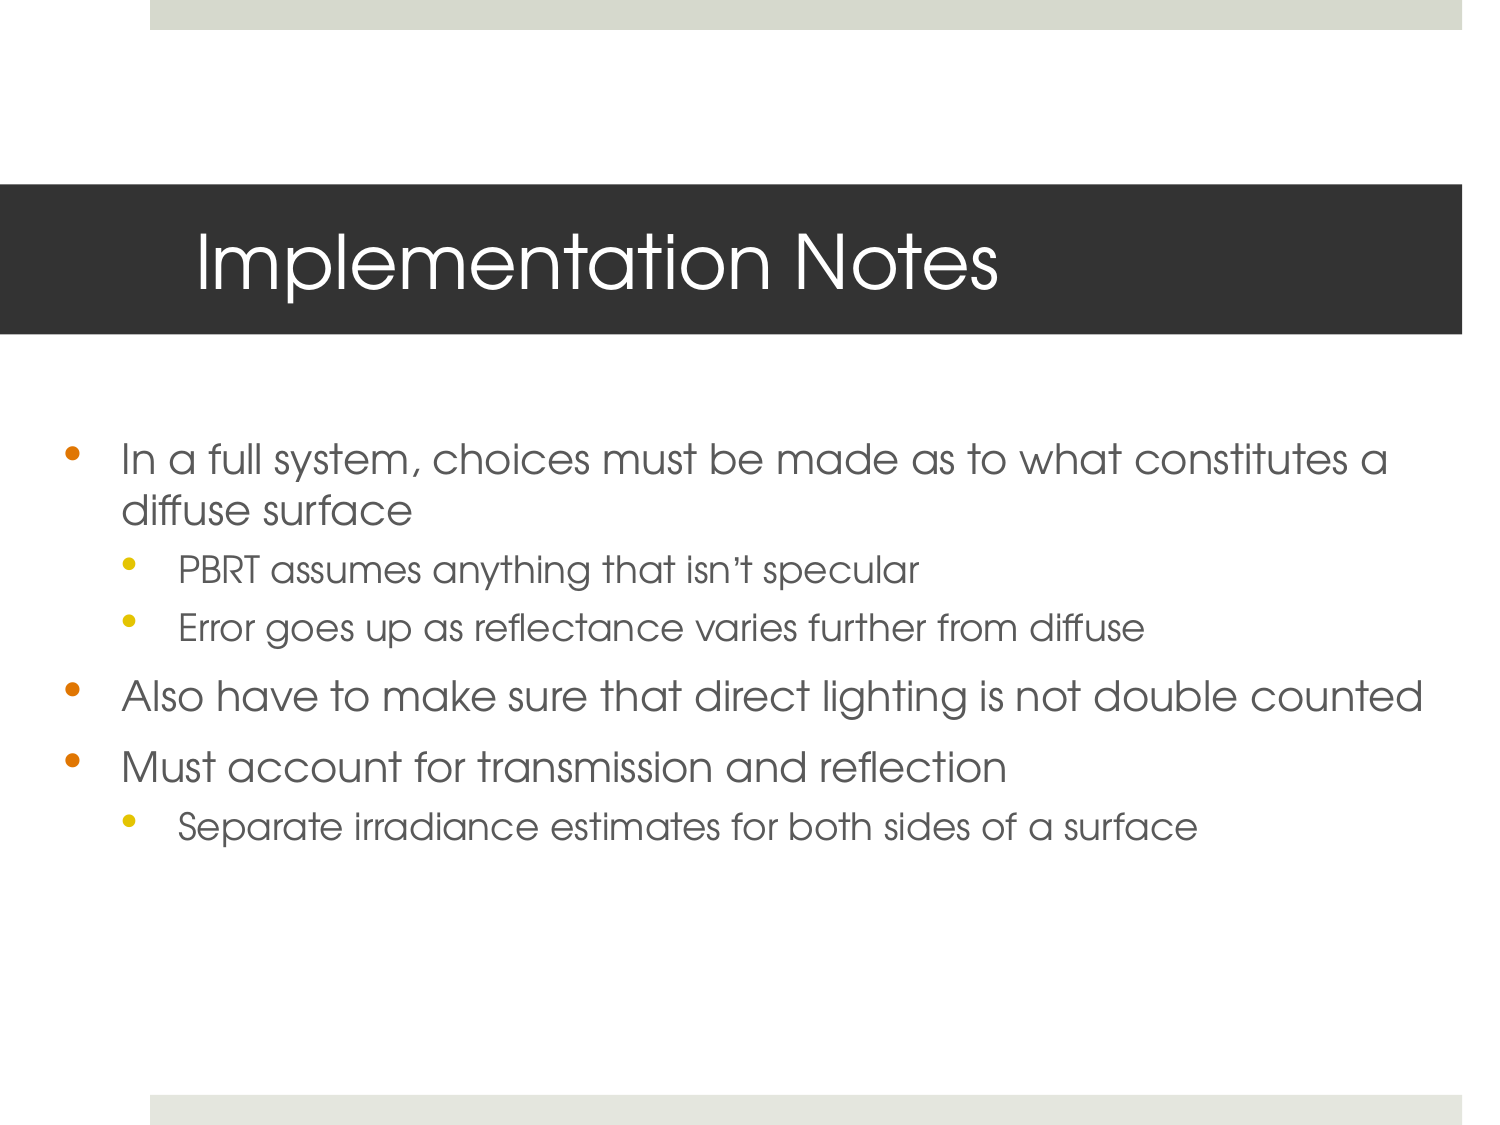

# Implementation Notes
In a full system, choices must be made as to what constitutes a diffuse surface
PBRT assumes anything that isn’t specular
Error goes up as reflectance varies further from diffuse
Also have to make sure that direct lighting is not double counted
Must account for transmission and reflection
Separate irradiance estimates for both sides of a surface